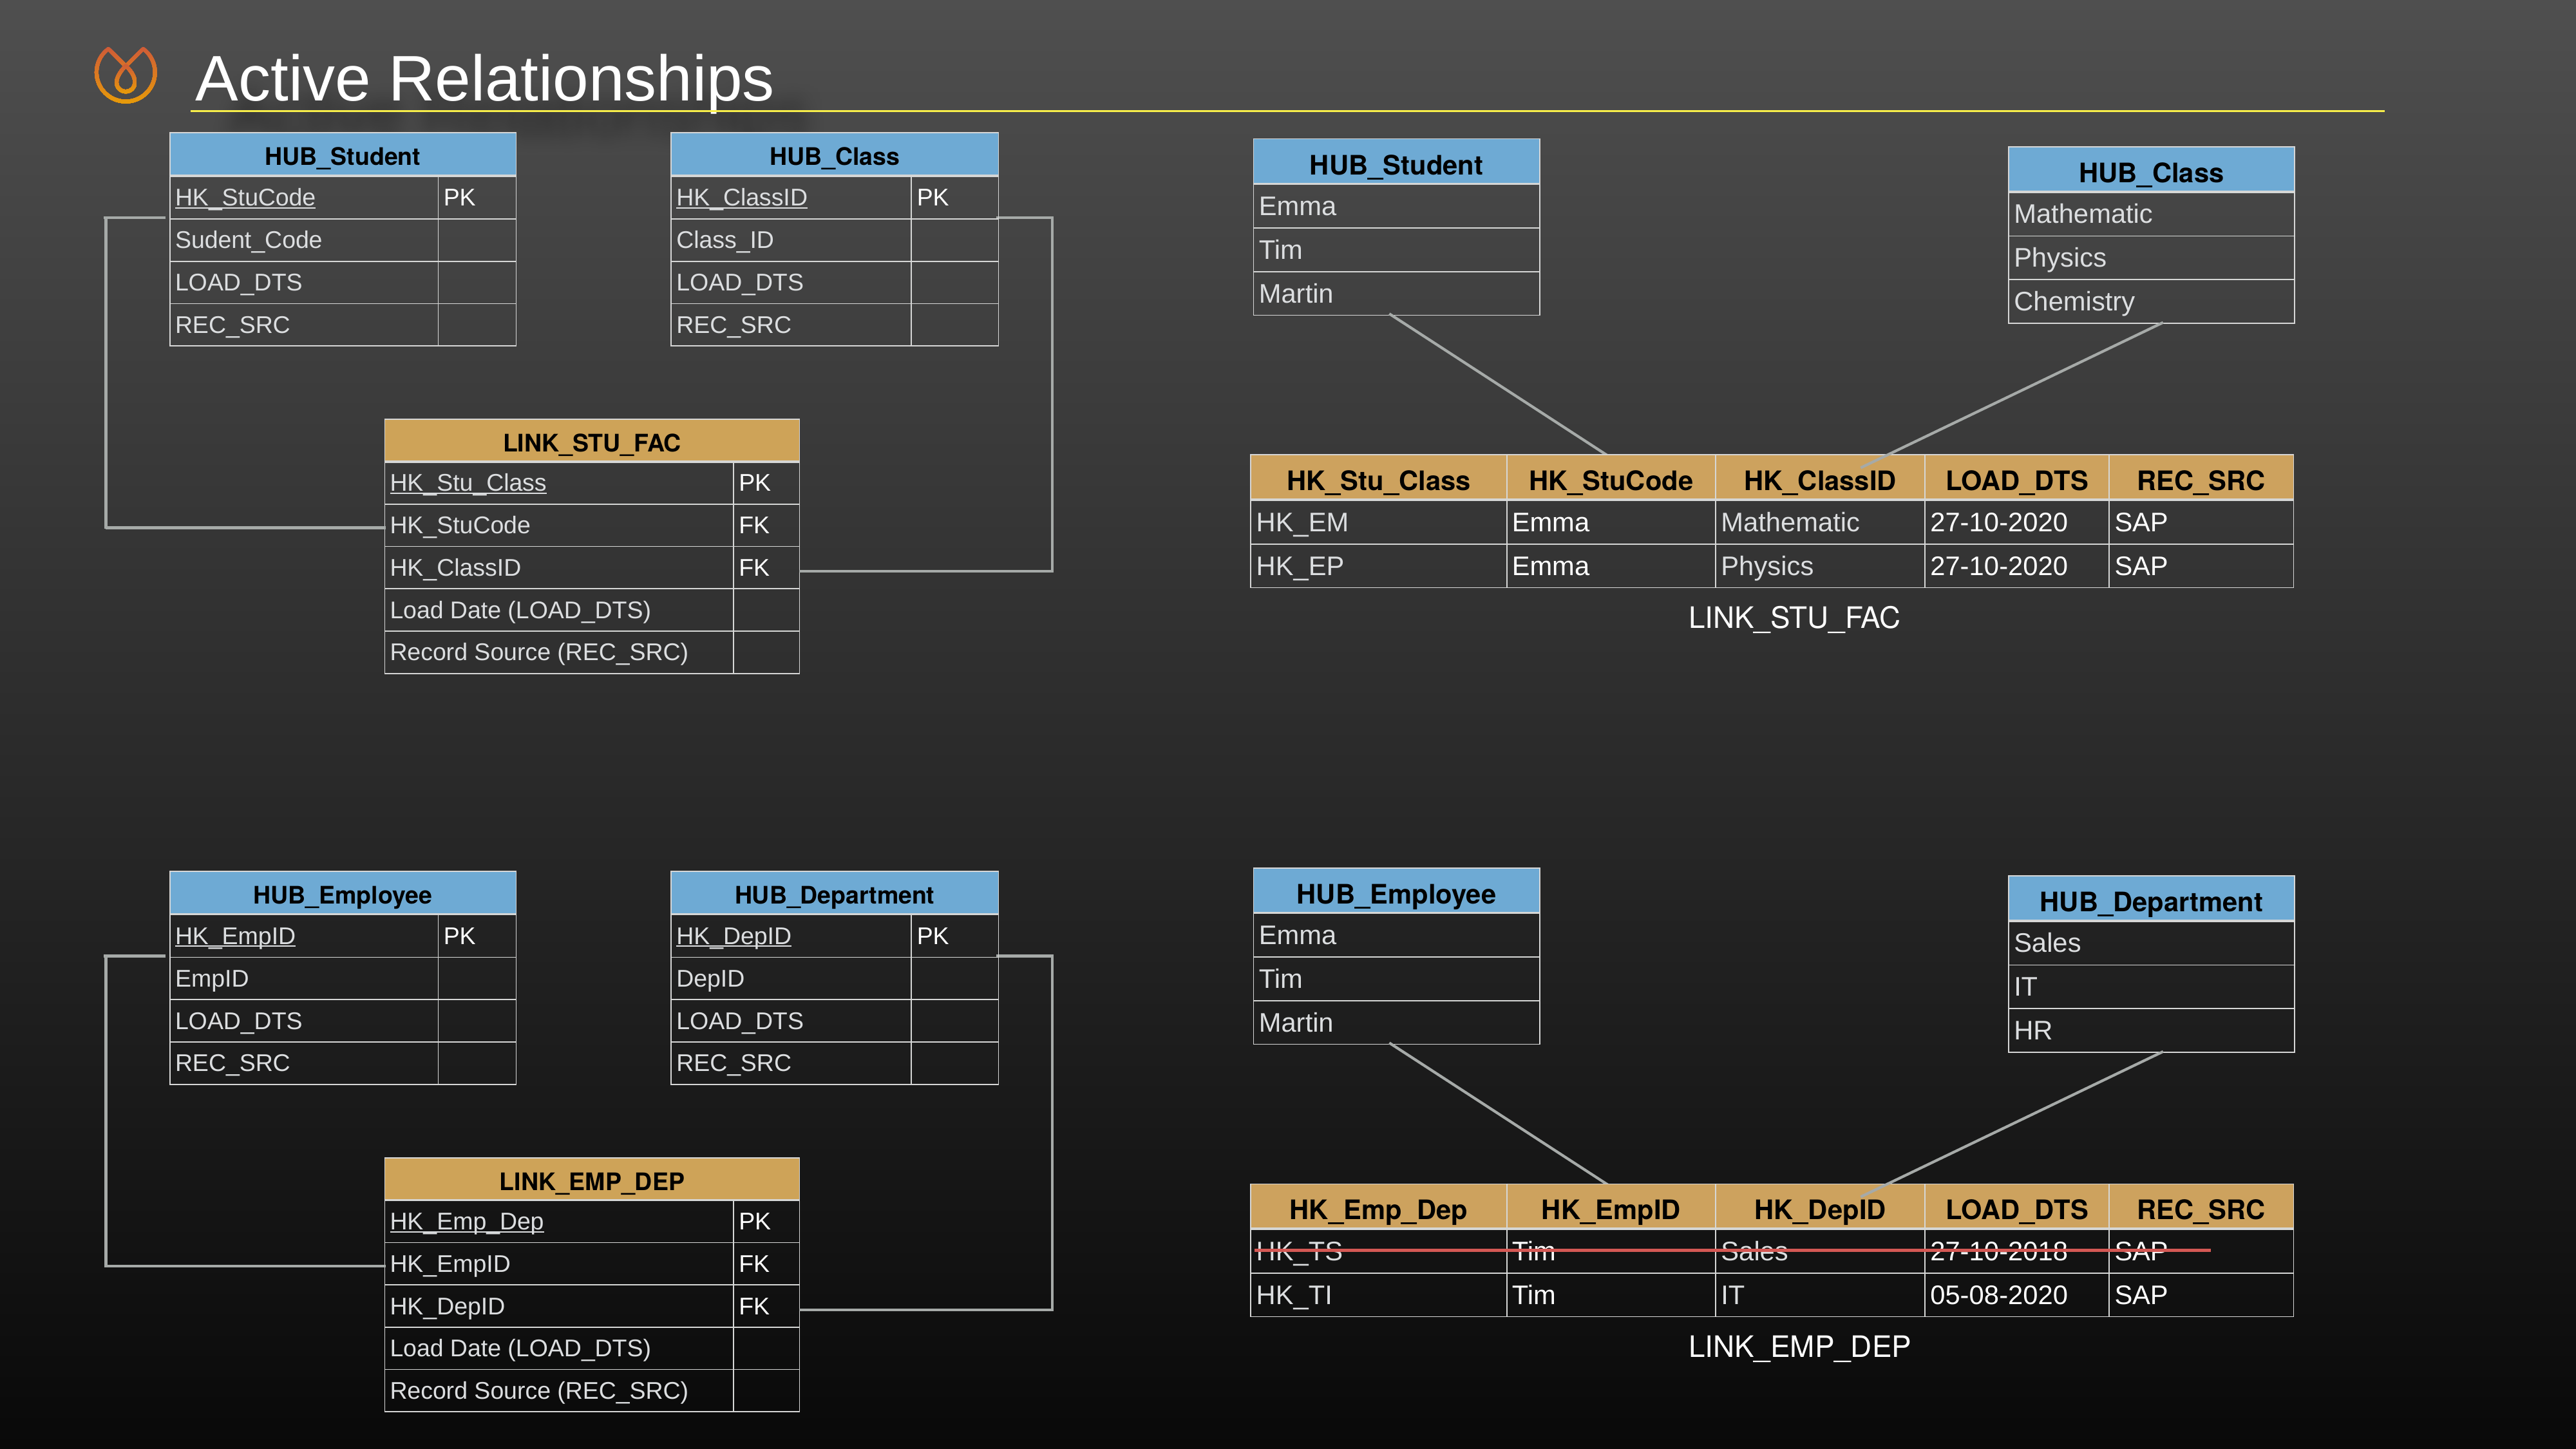

Active Relationships

| HUB\_Student |  |
| --- | --- |
| HK\_StuCode | PK |
| Sudent\_Code |  |
| LOAD\_DTS |  |
| REC\_SRC |  |
| HUB\_Class |  |
| --- | --- |
| HK\_ClassID | PK |
| Class\_ID |  |
| LOAD\_DTS |  |
| REC\_SRC |  |

| LINK\_STU\_FAC |  |
| --- | --- |
| HK\_Stu\_Class | PK |
| HK\_StuCode | FK |
| HK\_ClassID | FK |
| Load Date (LOAD\_DTS) |  |
| Record Source (REC\_SRC) |  |

| HUB\_Student |
| --- |
| Emma |
| Tim |
| Martin |
| HUB\_Class |
| --- |
| Mathematic |
| Physics |
| Chemistry |

| HK\_Stu\_Class | HK\_StuCode | HK\_ClassID | LOAD\_DTS | REC\_SRC |
| --- | --- | --- | --- | --- |
| HK\_EM | Emma | Mathematic | 27-10-2020 | SAP |
| HK\_EP | Emma | Physics | 27-10-2020 | SAP |
LINK_STU_FAC
| HUB\_Employee |
| --- |
| Emma |
| Tim |
| Martin |
| HUB\_Department |
| --- |
| Sales |
| IT |
| HR |

| HK\_Emp\_Dep | HK\_EmpID | HK\_DepID | LOAD\_DTS | REC\_SRC |
| --- | --- | --- | --- | --- |
| HK\_TS | Tim | Sales | 27-10-2018 | SAP |
| HK\_TI | Tim | IT | 05-08-2020 | SAP |
LINK_EMP_DEP
| HUB\_Employee |  |
| --- | --- |
| HK\_EmpID | PK |
| EmpID |  |
| LOAD\_DTS |  |
| REC\_SRC |  |
| HUB\_Department |  |
| --- | --- |
| HK\_DepID | PK |
| DepID |  |
| LOAD\_DTS |  |
| REC\_SRC |  |

| LINK\_EMP\_DEP |  |
| --- | --- |
| HK\_Emp\_Dep | PK |
| HK\_EmpID | FK |
| HK\_DepID | FK |
| Load Date (LOAD\_DTS) |  |
| Record Source (REC\_SRC) |  |